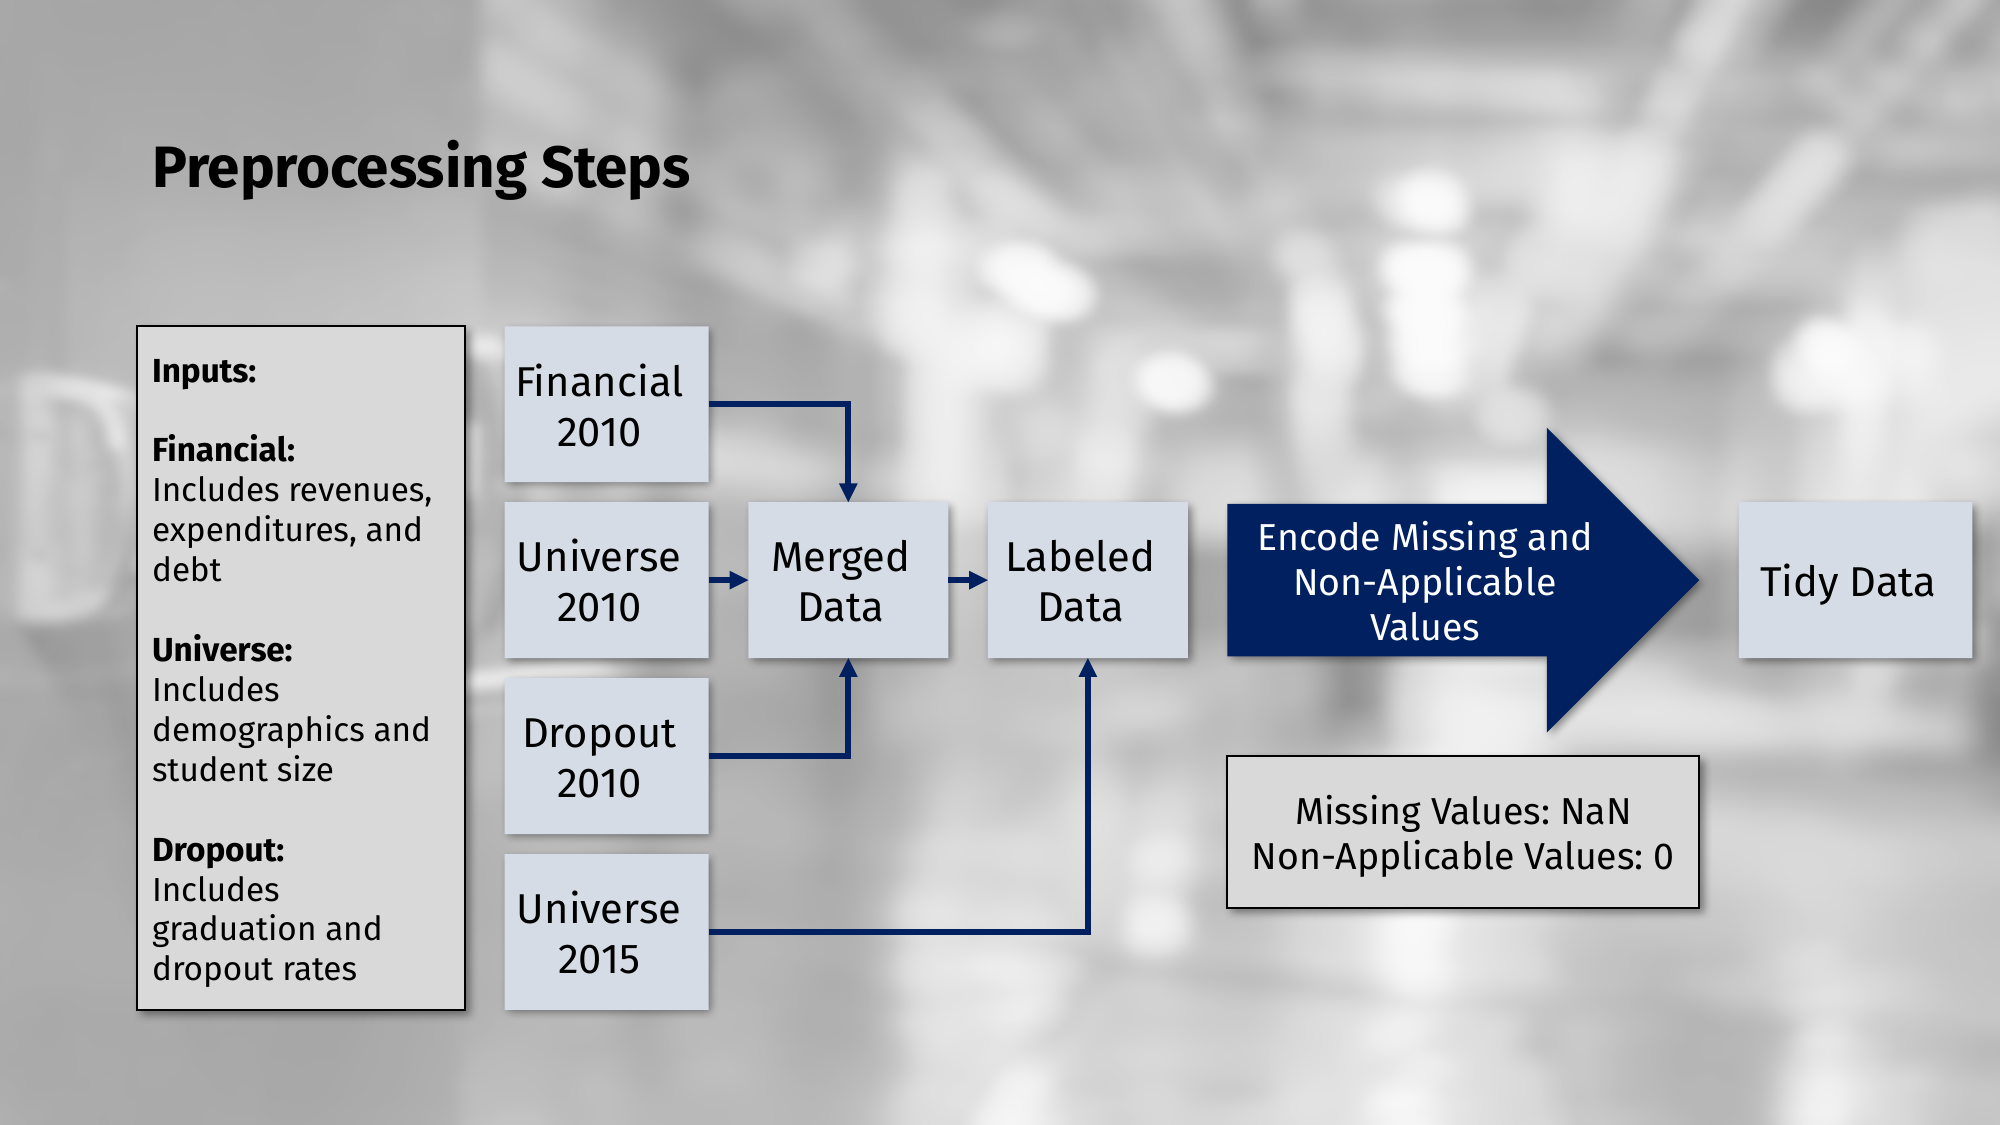

# Preprocessing Steps
Inputs:

Financial:
Includes revenues, expenditures, and debt

Universe:
Includes demographics and student size

Dropout:
Includes graduation and dropout rates
Financial 2010
Encode Missing and Non-Applicable Values
Universe 2010
Merged Data
Labeled Data
Tidy Data
Dropout 2010
Missing Values: NaN
Non-Applicable Values: 0
Universe 2015